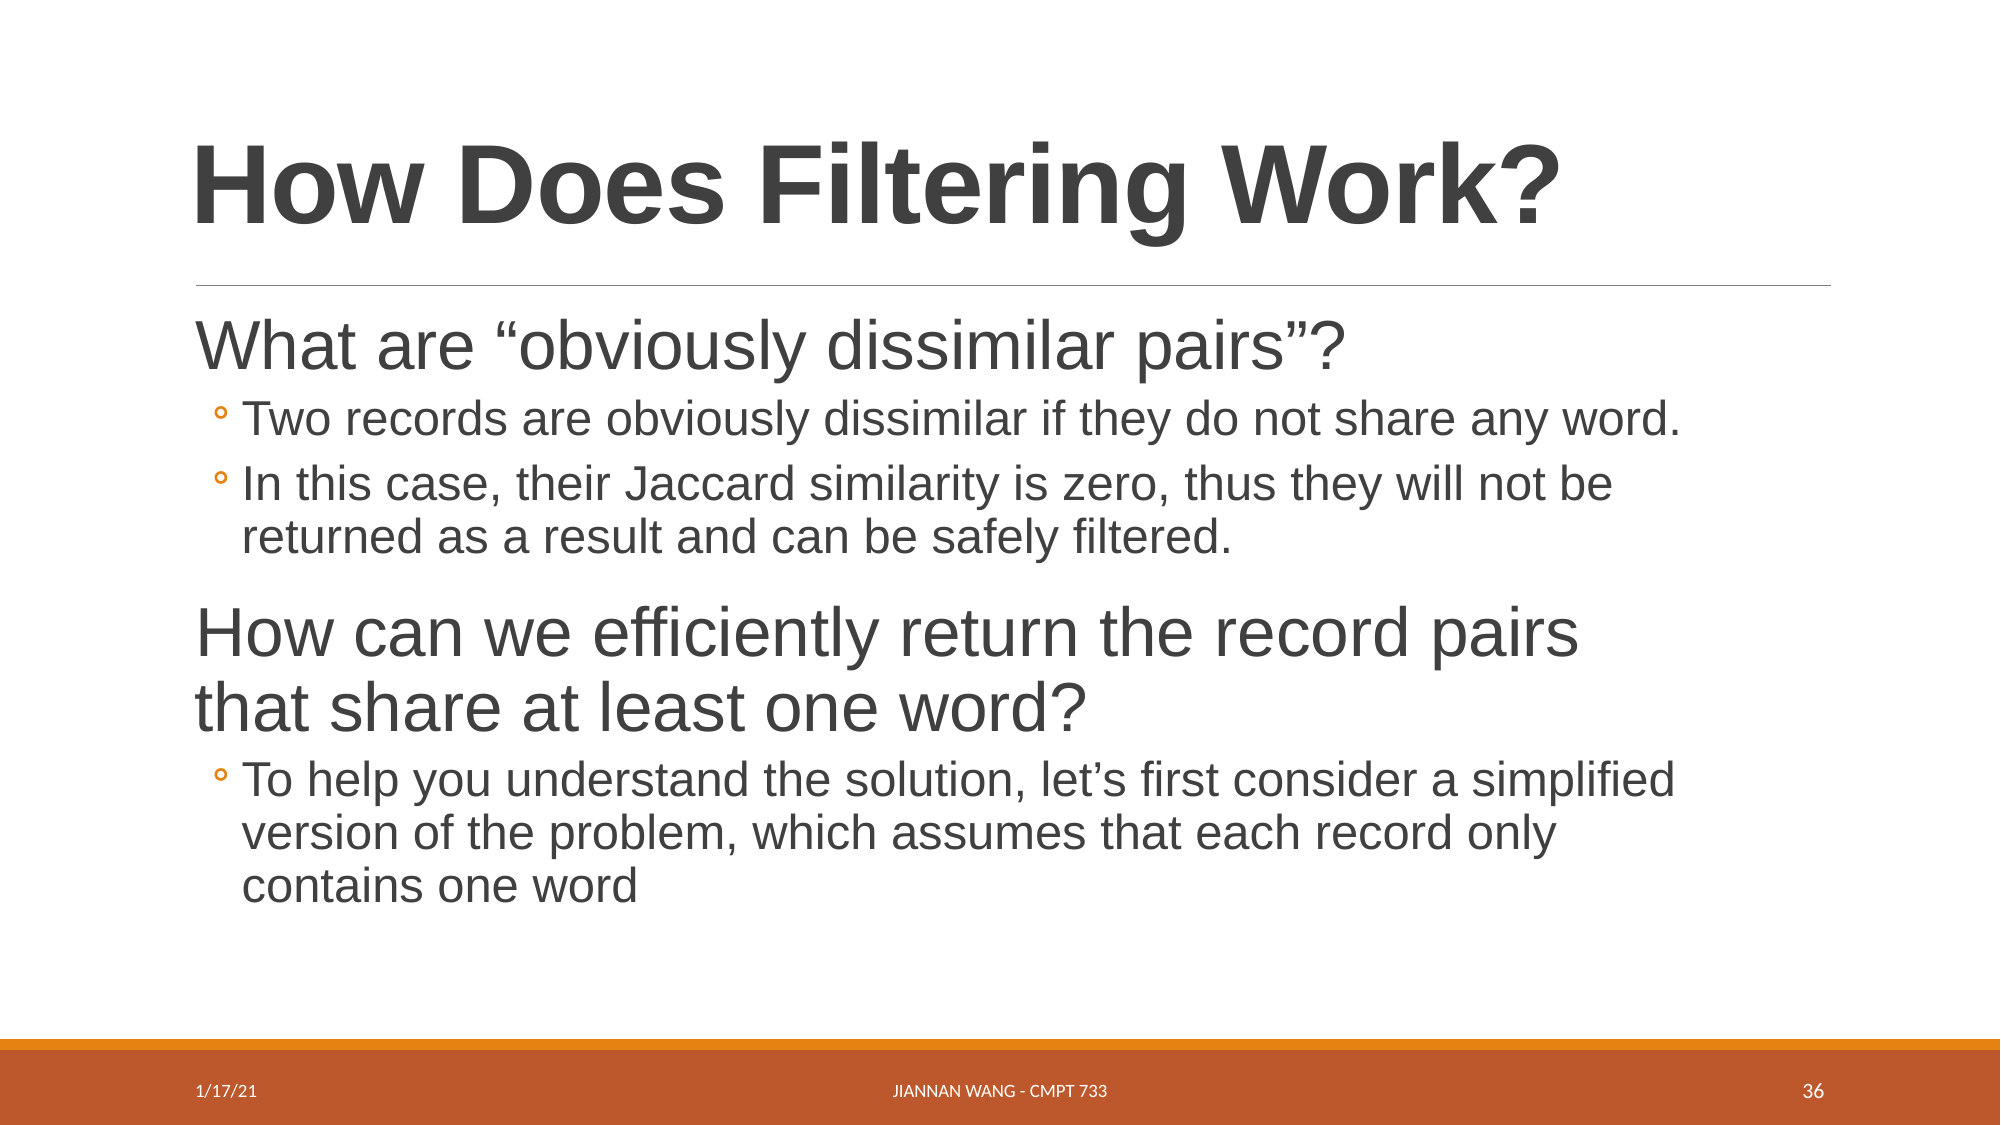

# How Does Filtering Work?
What are “obviously dissimilar pairs”?
Two records are obviously dissimilar if they do not share any word.
In this case, their Jaccard similarity is zero, thus they will not be returned as a result and can be safely filtered.
How can we efficiently return the record pairs that share at least one word?
To help you understand the solution, let’s first consider a simplified version of the problem, which assumes that each record only contains one word

1/17/21
Jiannan Wang - CMPT 733
36